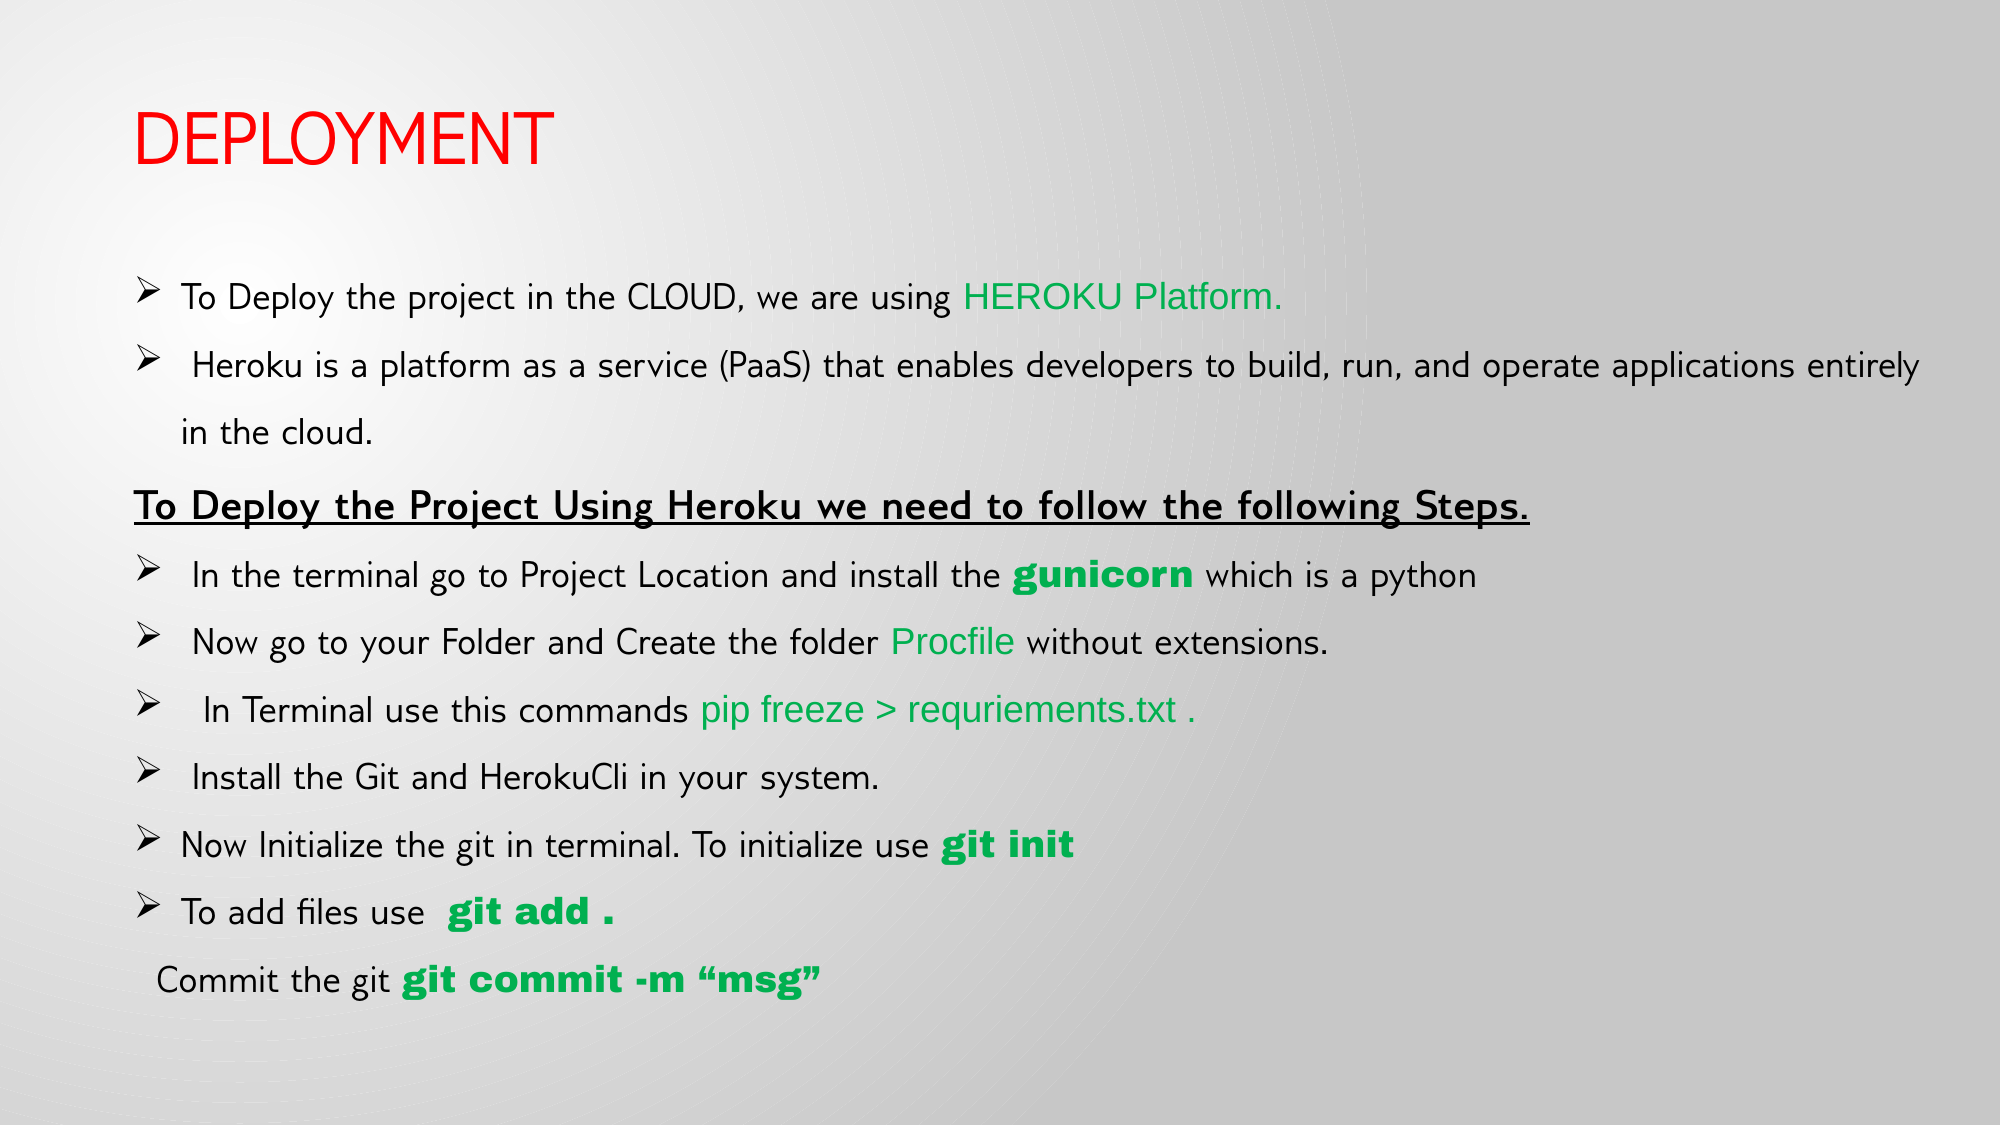

DEPLOYMENT
To Deploy the project in the CLOUD, we are using HEROKU Platform.
 Heroku is a platform as a service (PaaS) that enables developers to build, run, and operate applications entirely in the cloud.
To Deploy the Project Using Heroku we need to follow the following Steps.
 In the terminal go to Project Location and install the gunicorn which is a python
 Now go to your Folder and Create the folder Procfile without extensions.
  In Terminal use this commands pip freeze > requriements.txt .
 Install the Git and HerokuCli in your system.
Now Initialize the git in terminal. To initialize use git init
To add files use  git add .
  Commit the git git commit -m “msg”